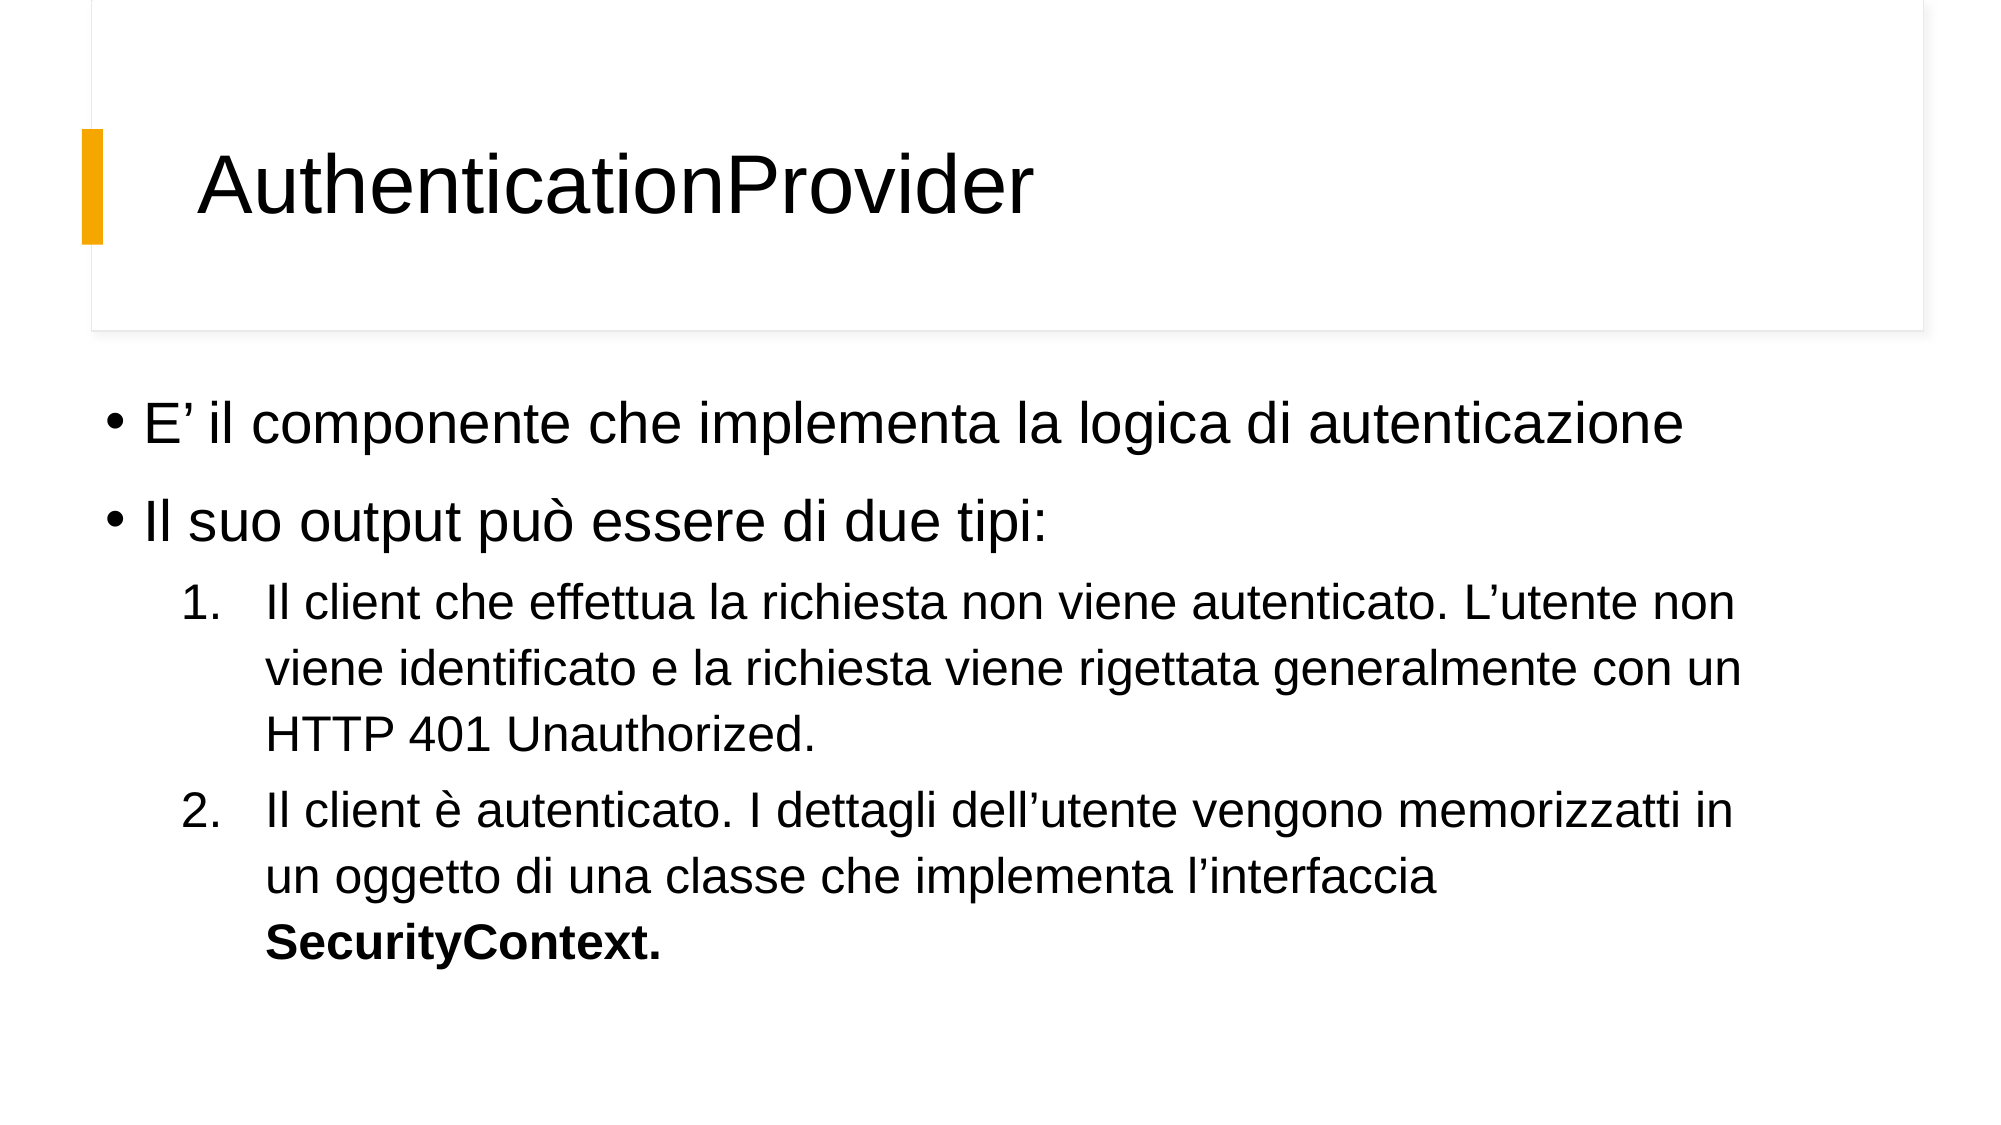

# AuthenticationProvider
E’ il componente che implementa la logica di autenticazione
Il suo output può essere di due tipi:
Il client che effettua la richiesta non viene autenticato. L’utente non viene identificato e la richiesta viene rigettata generalmente con un HTTP 401 Unauthorized.
Il client è autenticato. I dettagli dell’utente vengono memorizzatti in un oggetto di una classe che implementa l’interfaccia SecurityContext.